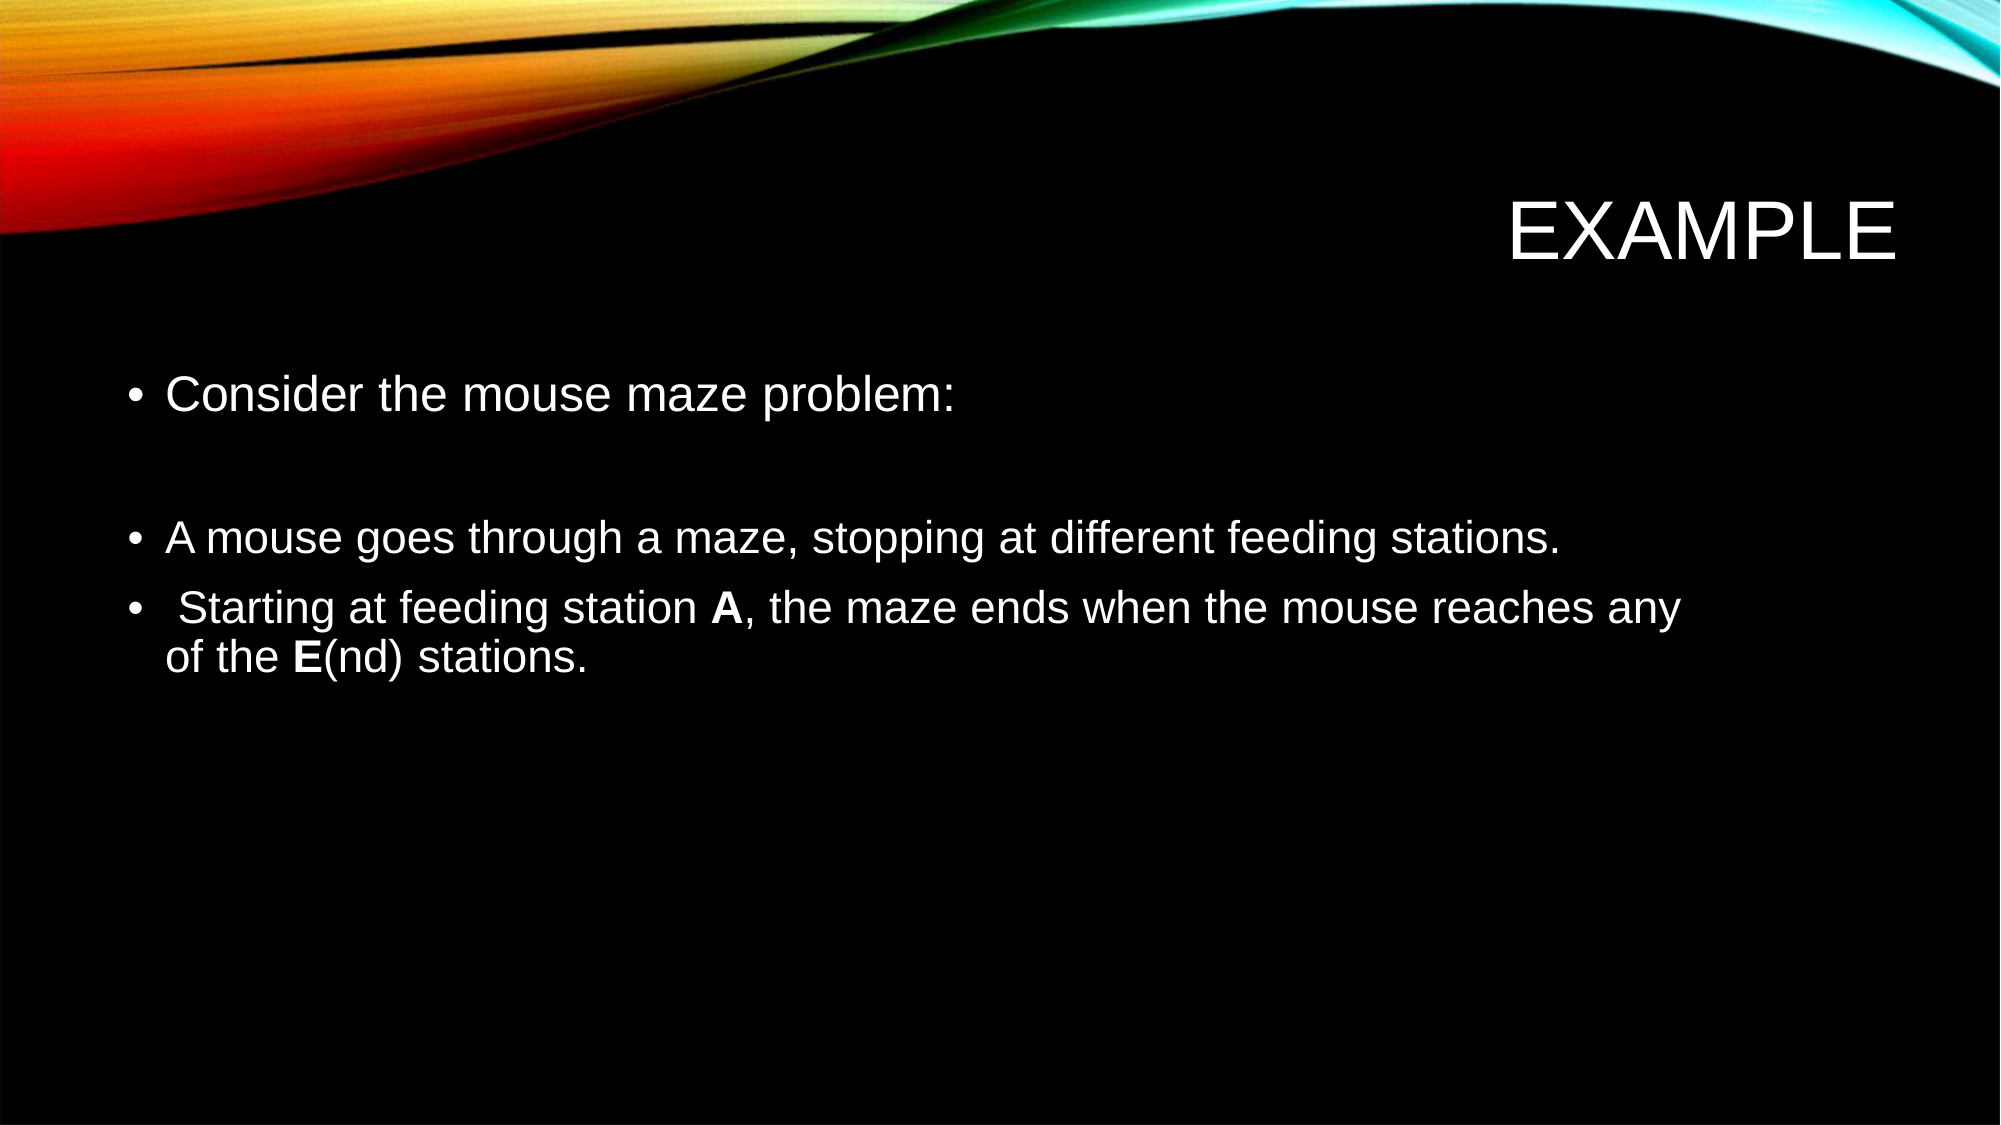

EXAMPLE
• Consider the mouse maze problem:
• A mouse goes through a maze, stopping at different feeding stations.
• Starting at feeding station A, the maze ends when the mouse reaches any
of the E(nd) stations.